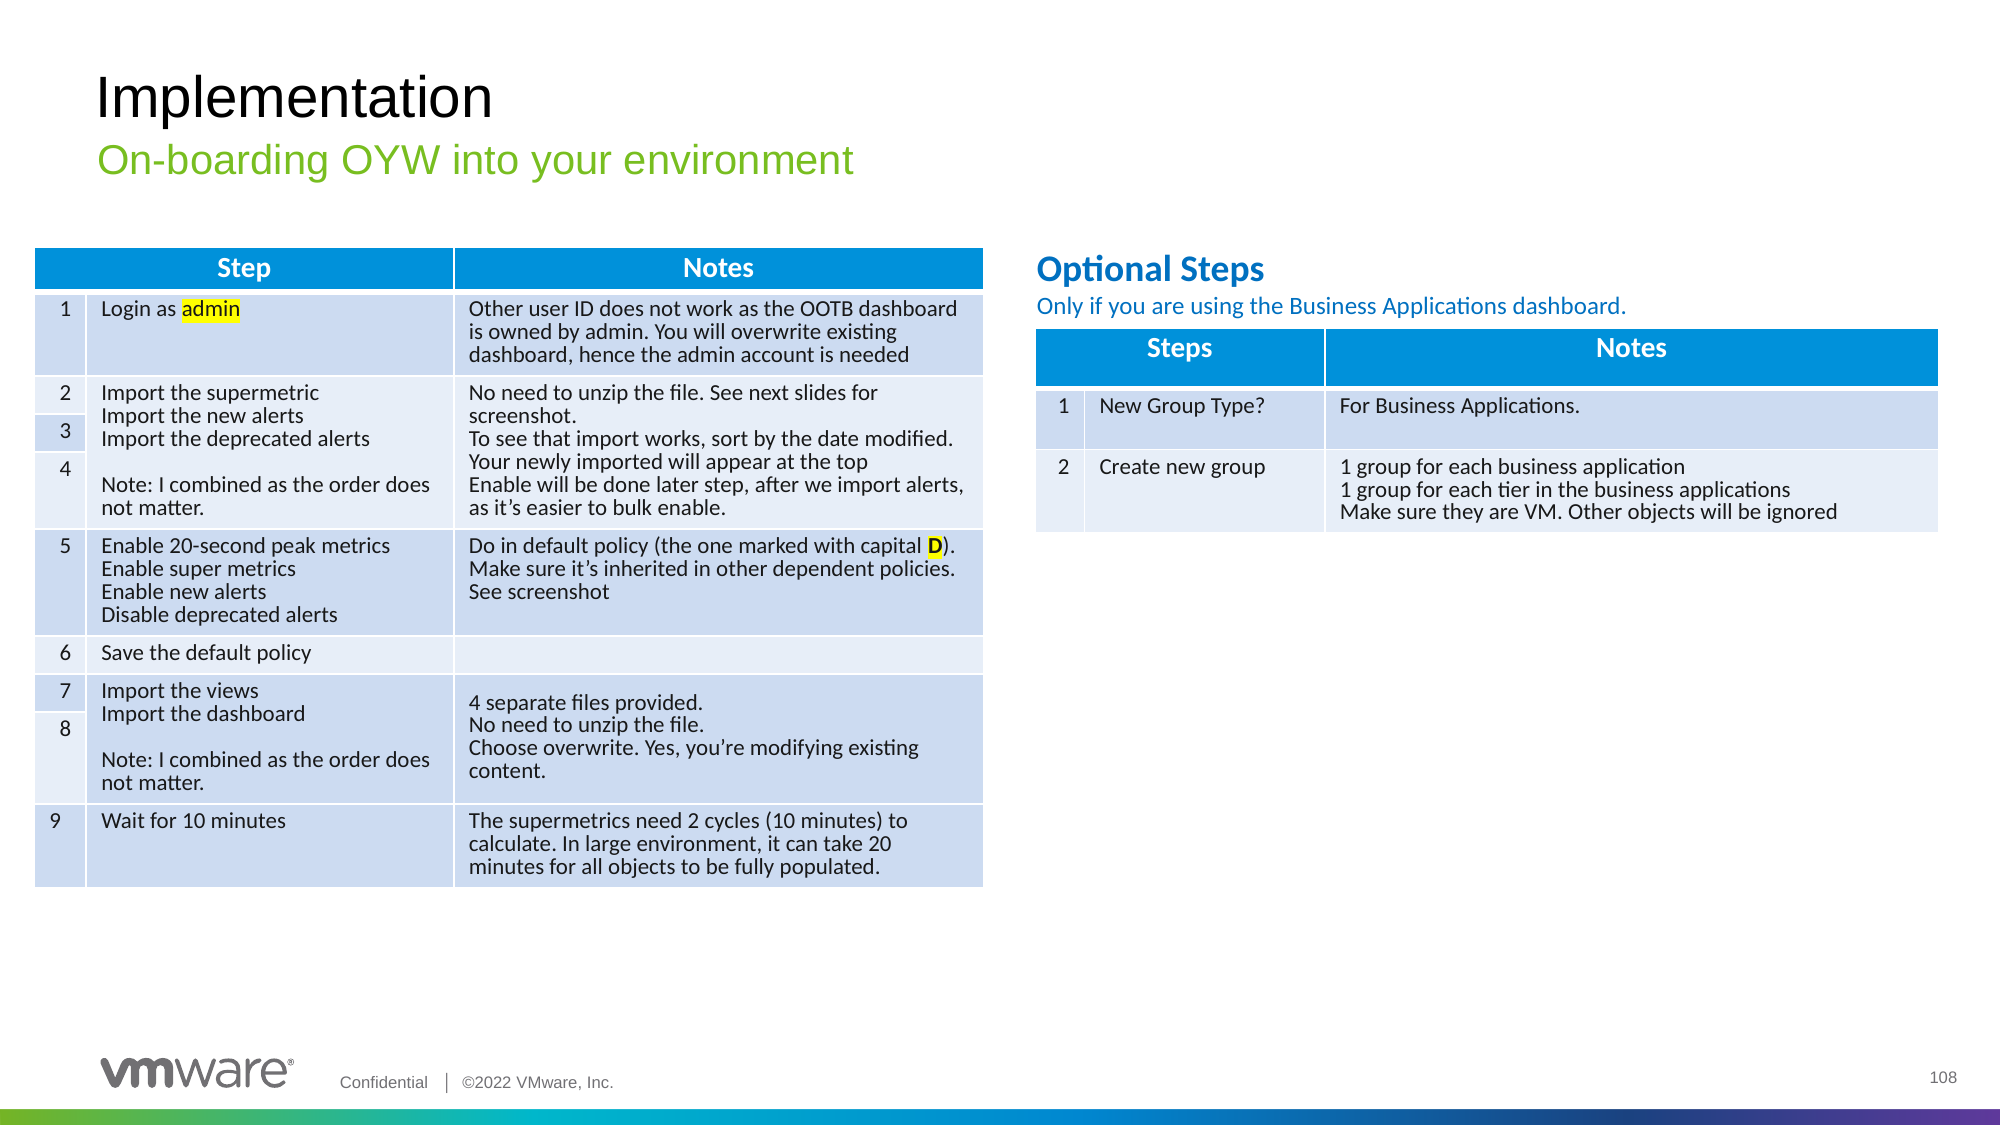

# Implementation
On-boarding OYW into your environment
Optional Steps
Only if you are using the Business Applications dashboard.
| Step | Step | Notes |
| --- | --- | --- |
| 1 | Login as admin | Other user ID does not work as the OOTB dashboard is owned by admin. You will overwrite existing dashboard, hence the admin account is needed |
| 2 | Import the supermetric Import the new alerts Import the deprecated alerts Note: I combined as the order does not matter. | No need to unzip the file. See next slides for screenshot. To see that import works, sort by the date modified. Your newly imported will appear at the top Enable will be done later step, after we import alerts, as it’s easier to bulk enable. |
| 3 | Import the new alerts |  |
| 4 | Import the deprecated alerts |  |
| 5 | Enable 20-second peak metrics Enable super metrics Enable new alerts Disable deprecated alerts | Do in default policy (the one marked with capital D). Make sure it’s inherited in other dependent policies. See screenshot |
| 6 | Save the default policy |  |
| 7 | Import the views Import the dashboard Note: I combined as the order does not matter. | 4 separate files provided. No need to unzip the file. Choose overwrite. Yes, you’re modifying existing content. |
| 8 | Import the dashboard |  |
| 9 | Wait for 10 minutes | The supermetrics need 2 cycles (10 minutes) to calculate. In large environment, it can take 20 minutes for all objects to be fully populated. |
| Steps | Step | Notes |
| --- | --- | --- |
| 1 | New Group Type? | For Business Applications. |
| 2 | Create new group | 1 group for each business application 1 group for each tier in the business applications Make sure they are VM. Other objects will be ignored |